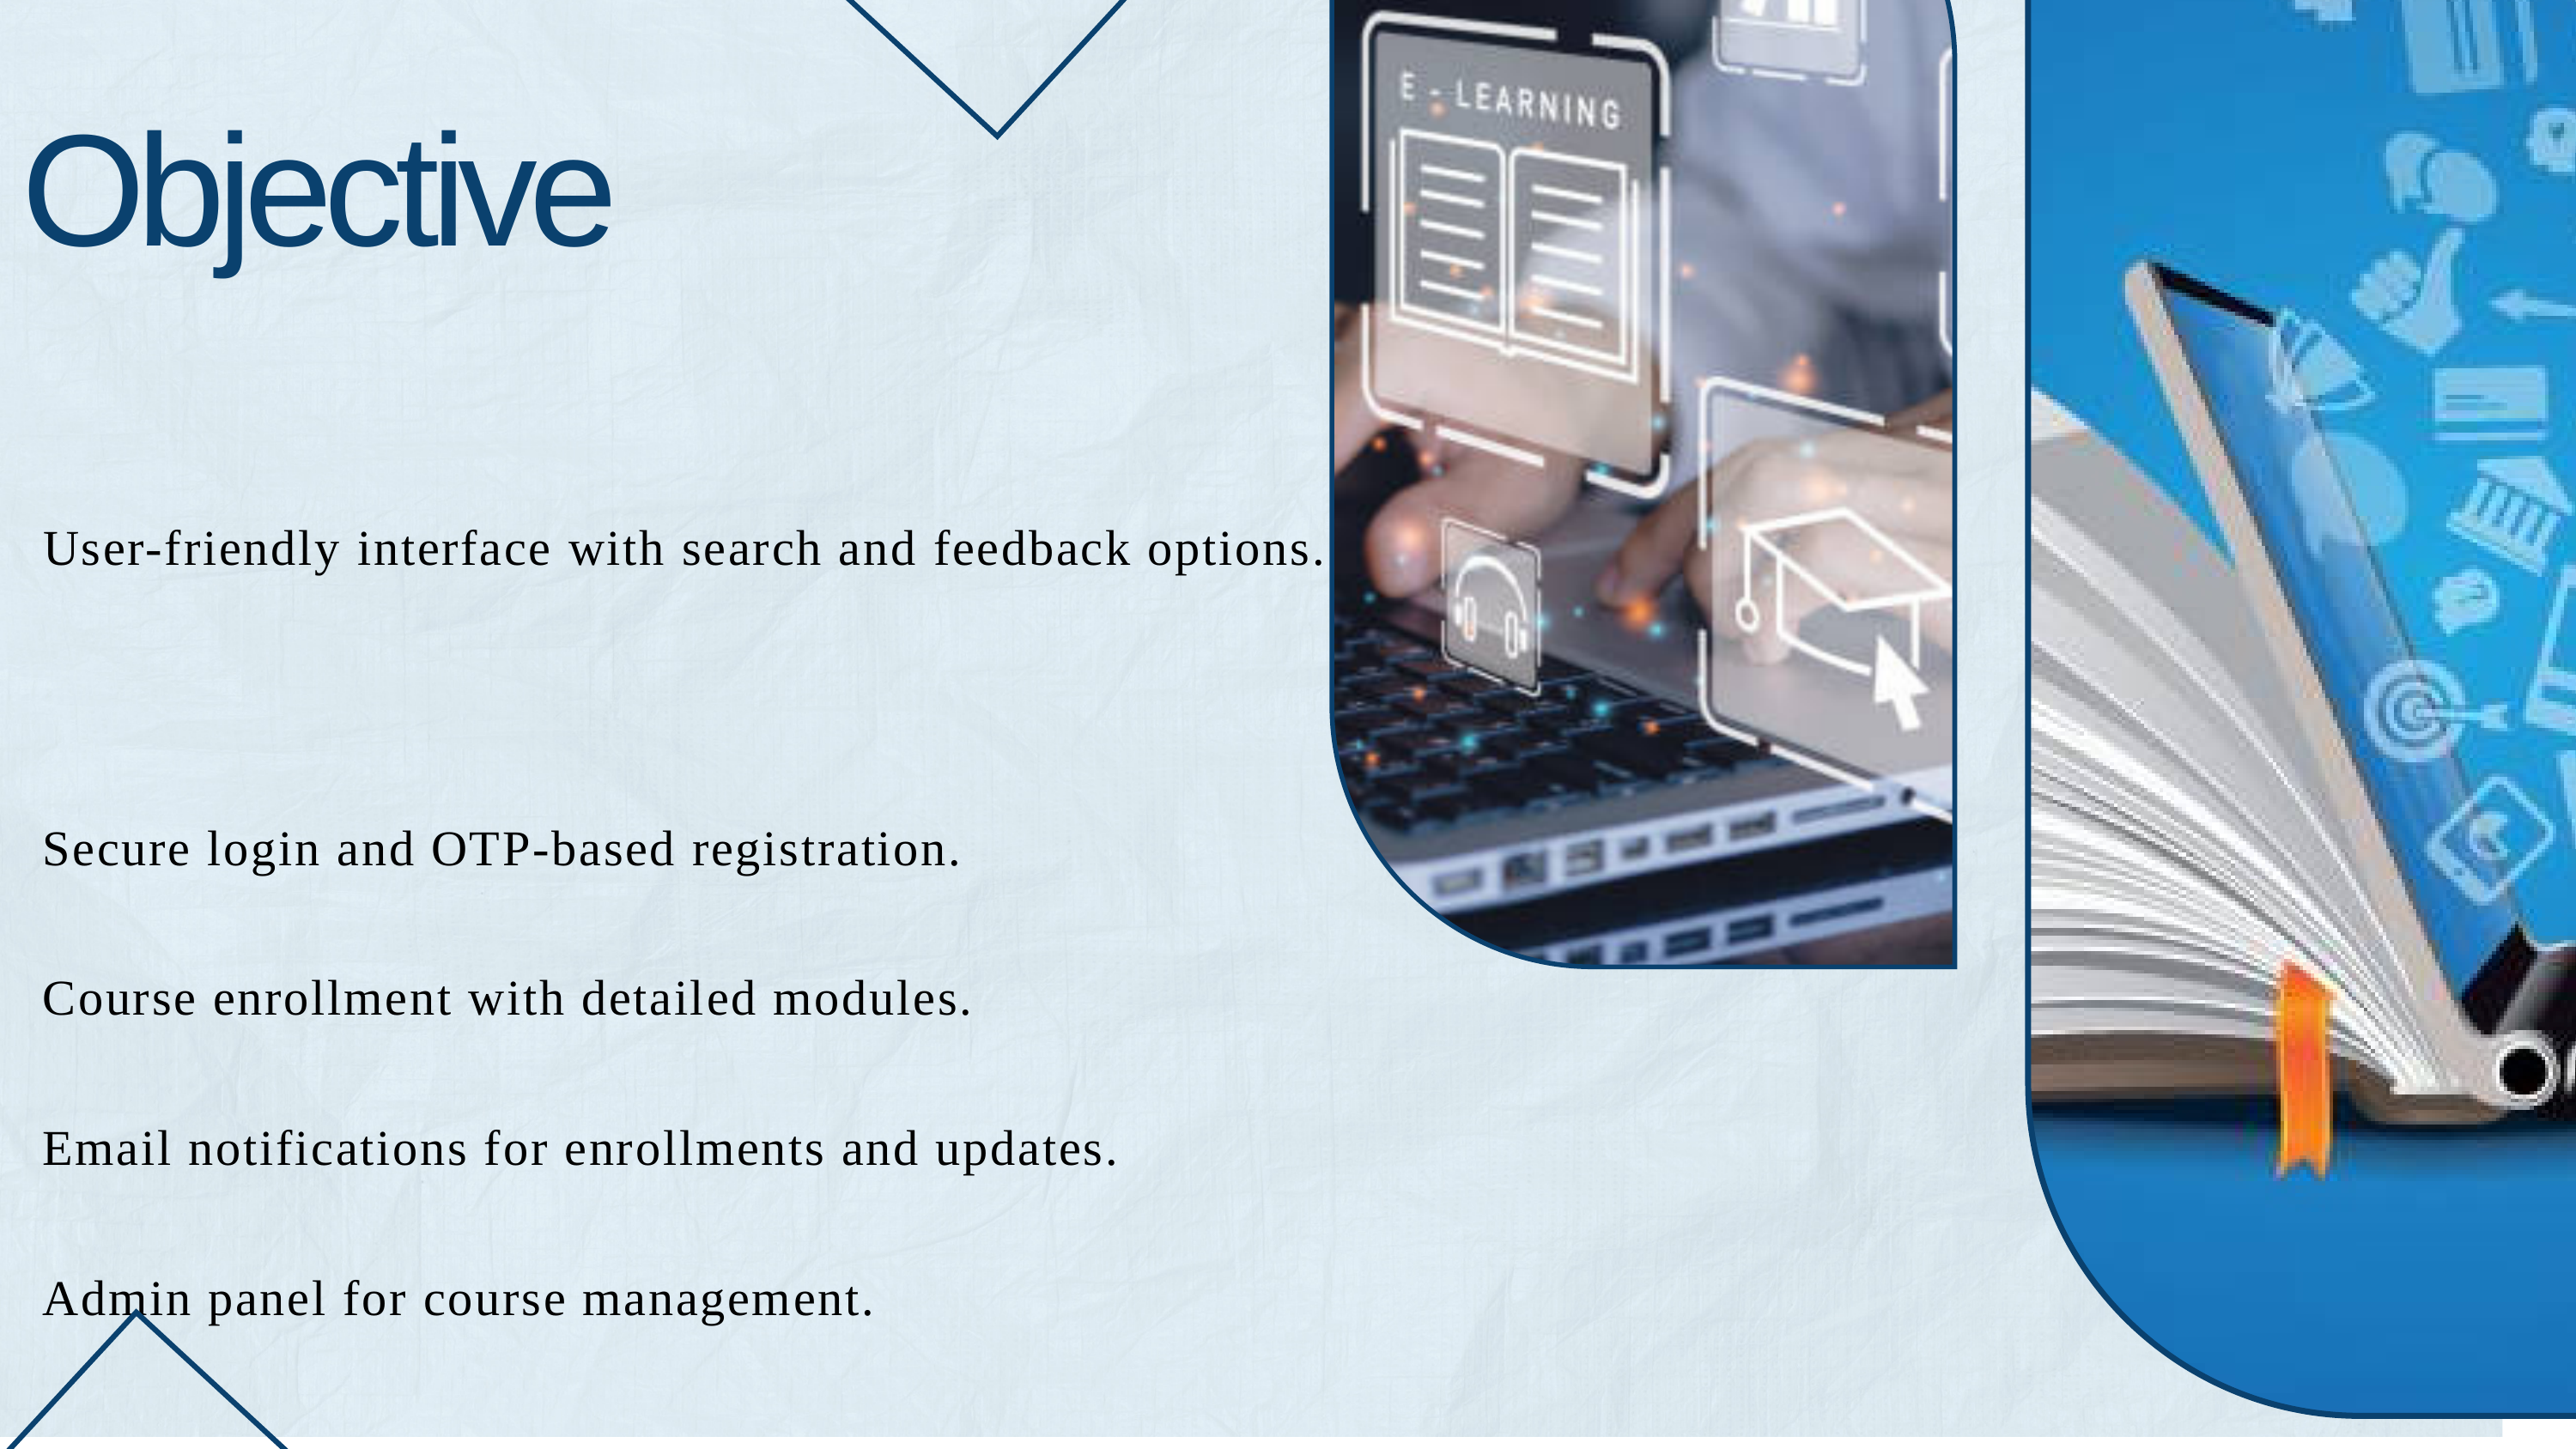

Objective

 User-friendly interface with search and feedback options.
 Secure login and OTP-based registration.
 Course enrollment with detailed modules.
 Email notifications for enrollments and updates.
 Admin panel for course management.